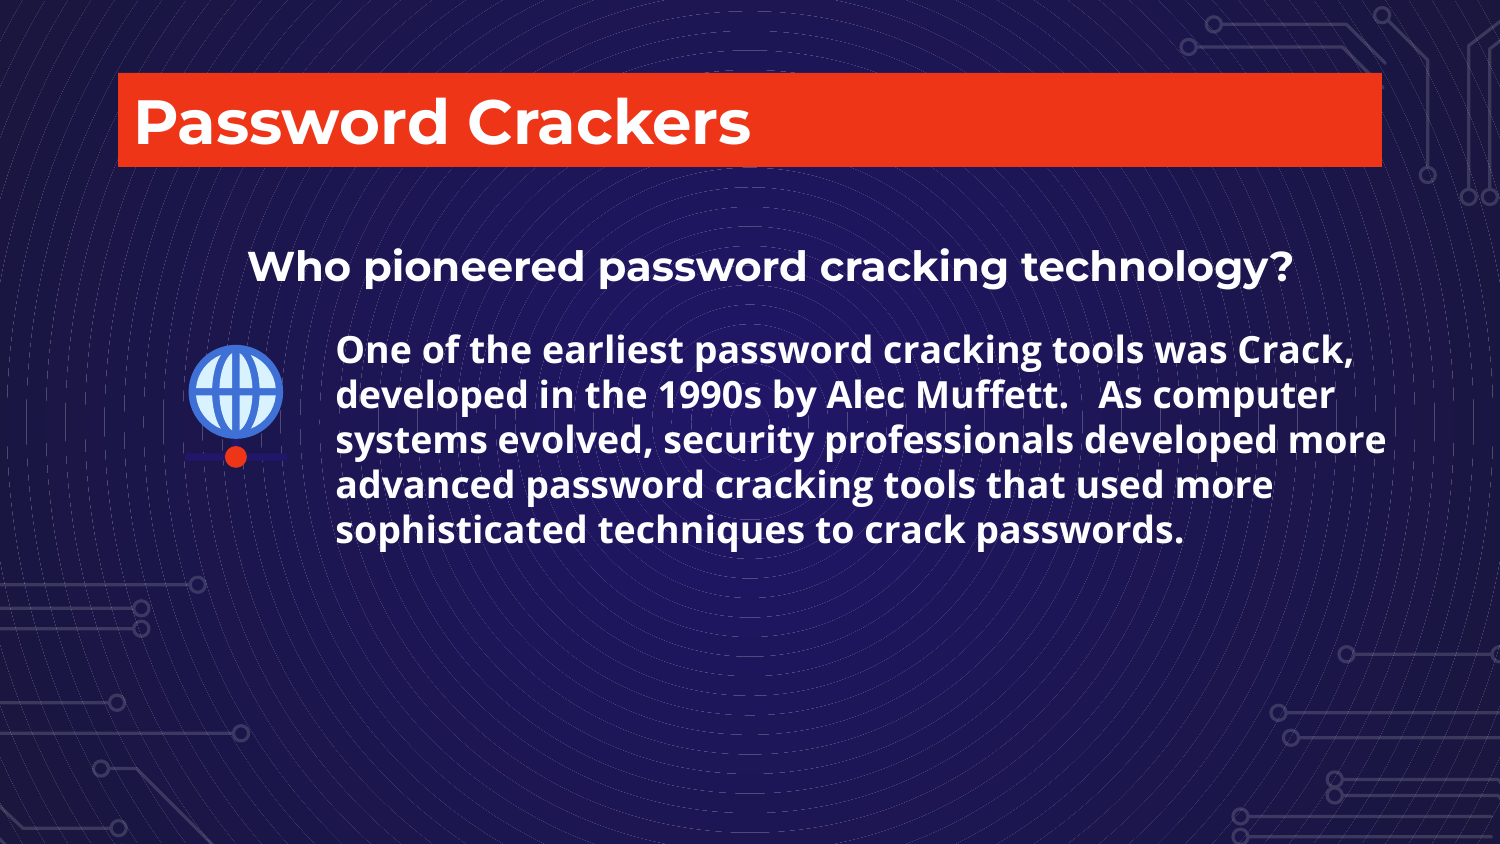

# Password Crackers
Who pioneered password cracking technology?
One of the earliest password cracking tools was Crack, developed in the 1990s by Alec Muffett.   As computer systems evolved, security professionals developed more advanced password cracking tools that used more sophisticated techniques to crack passwords.